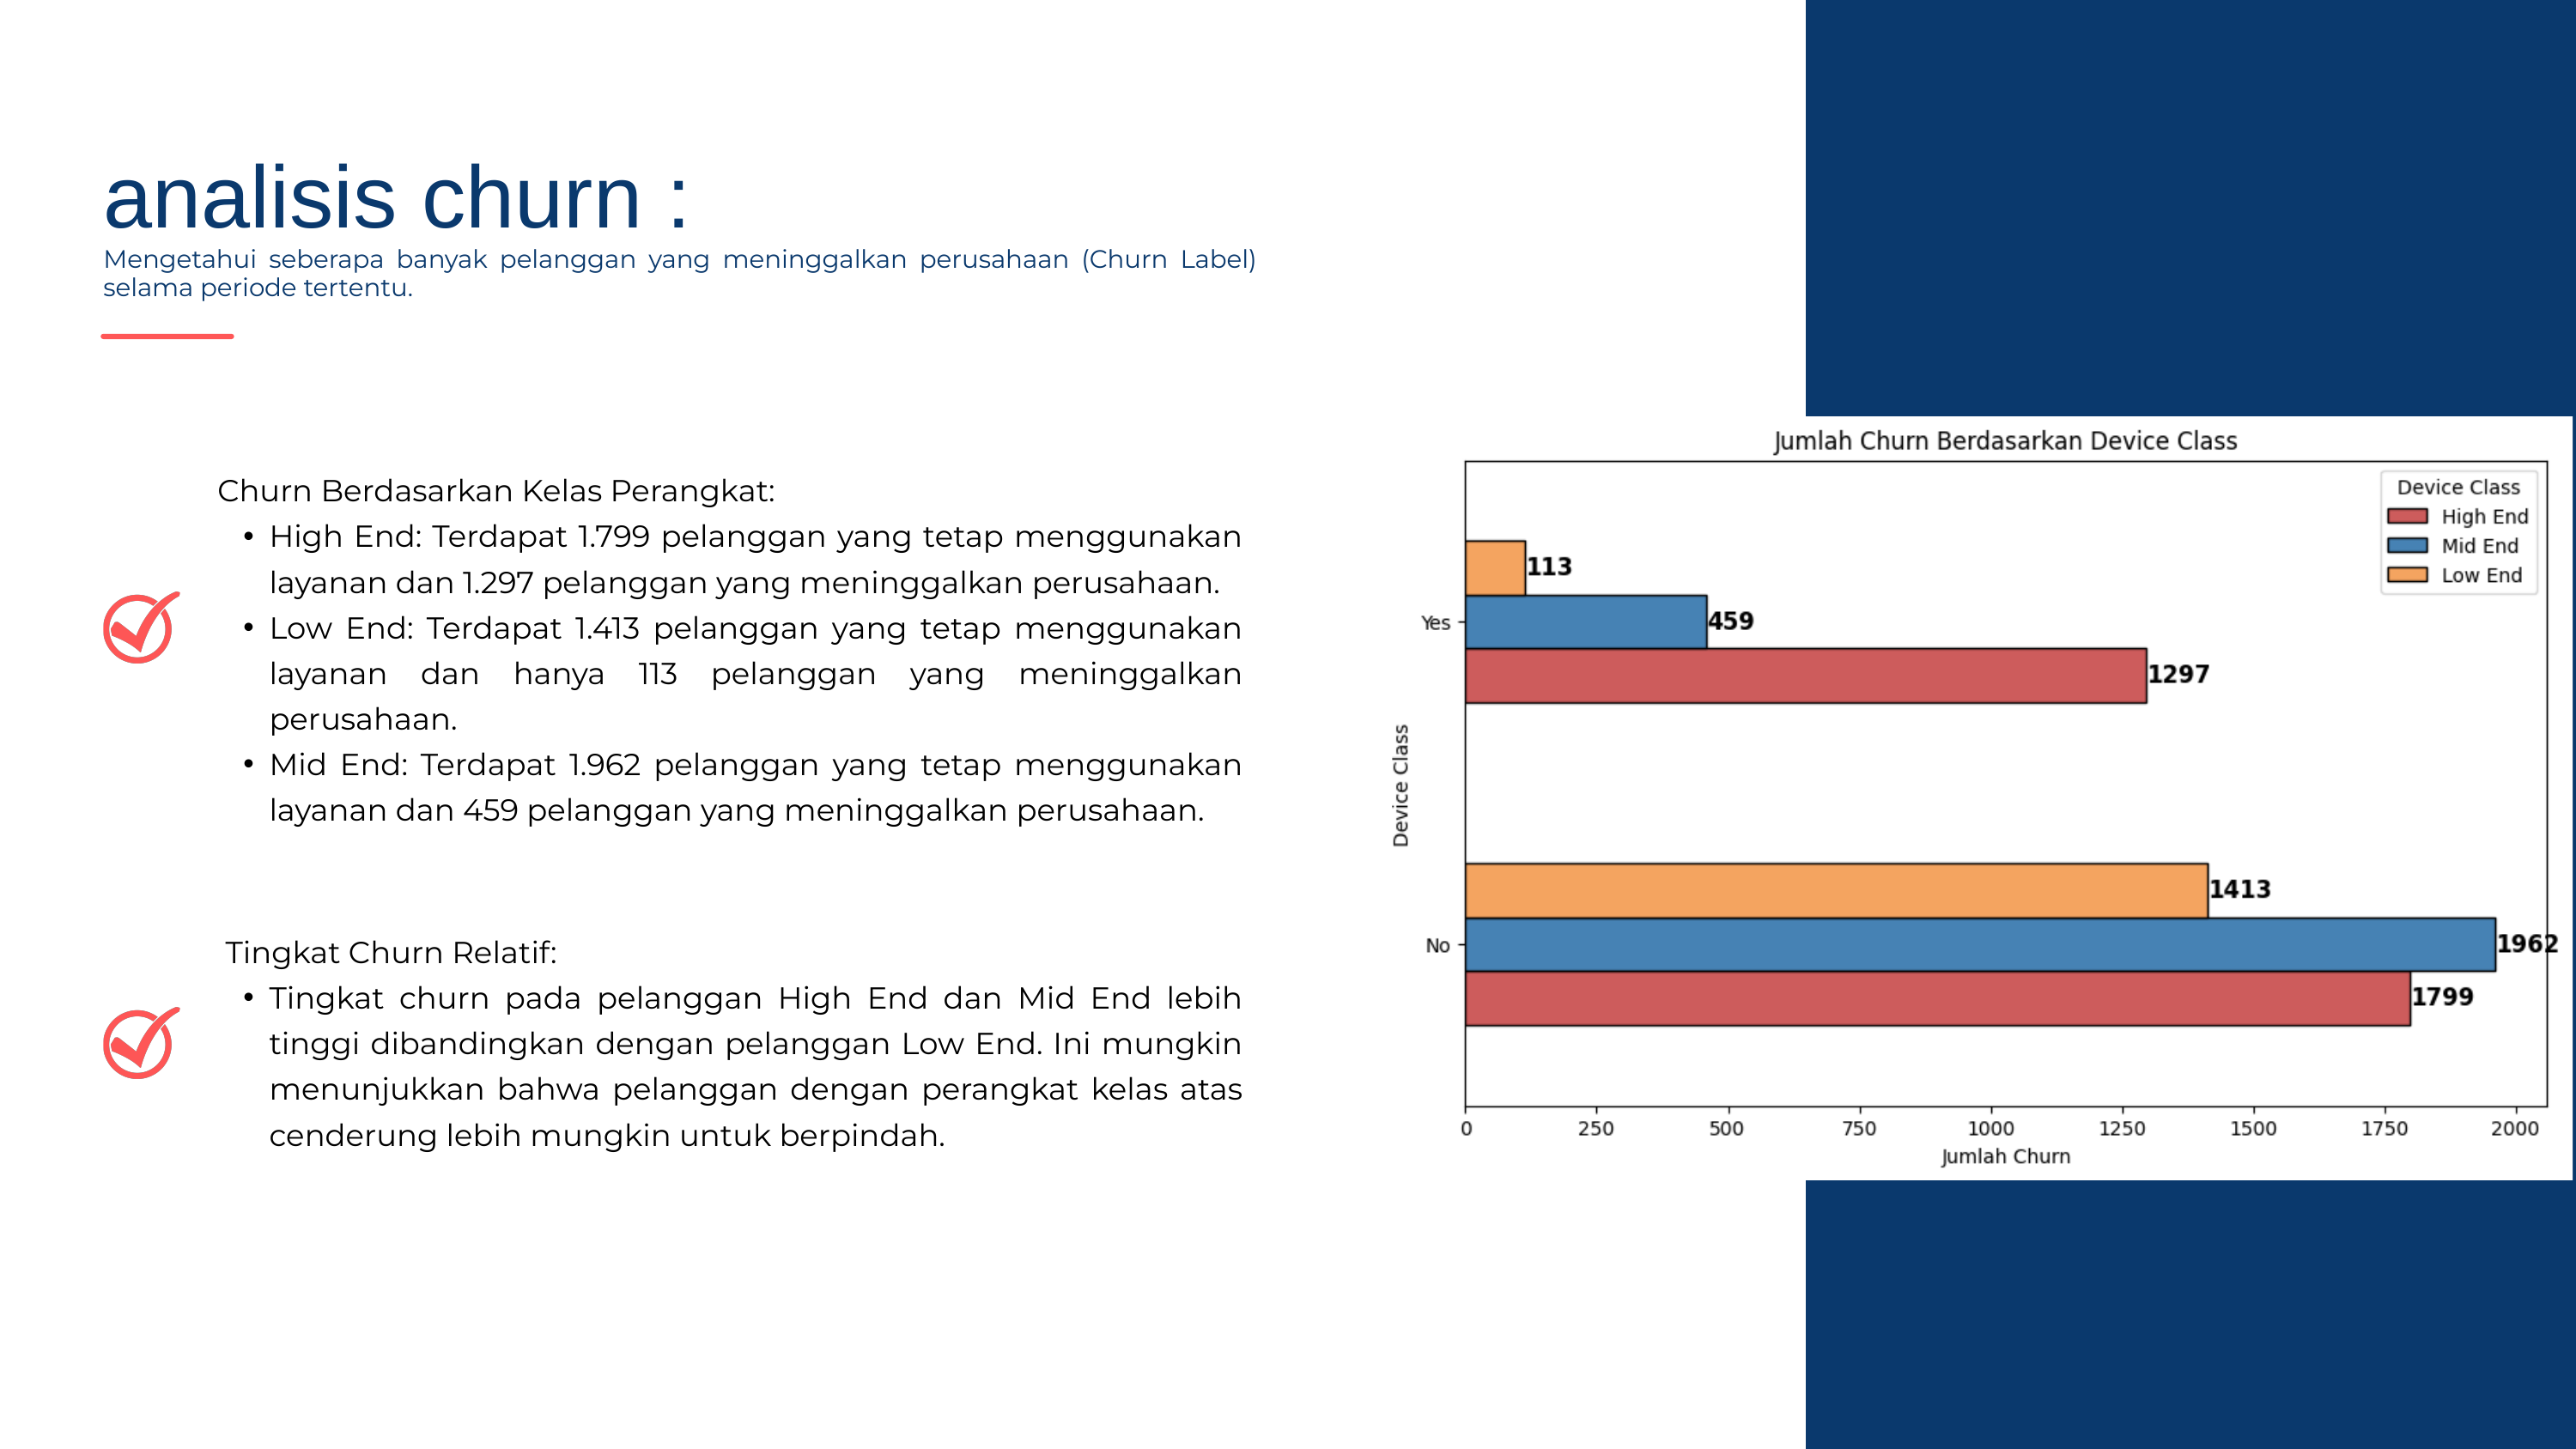

analisis churn :
Mengetahui seberapa banyak pelanggan yang meninggalkan perusahaan (Churn Label) selama periode tertentu.

Churn Berdasarkan Kelas Perangkat:
High End: Terdapat 1.799 pelanggan yang tetap menggunakan layanan dan 1.297 pelanggan yang meninggalkan perusahaan.
Low End: Terdapat 1.413 pelanggan yang tetap menggunakan layanan dan hanya 113 pelanggan yang meninggalkan perusahaan.
Mid End: Terdapat 1.962 pelanggan yang tetap menggunakan layanan dan 459 pelanggan yang meninggalkan perusahaan.

 Tingkat Churn Relatif:
Tingkat churn pada pelanggan High End dan Mid End lebih tinggi dibandingkan dengan pelanggan Low End. Ini mungkin menunjukkan bahwa pelanggan dengan perangkat kelas atas cenderung lebih mungkin untuk berpindah.